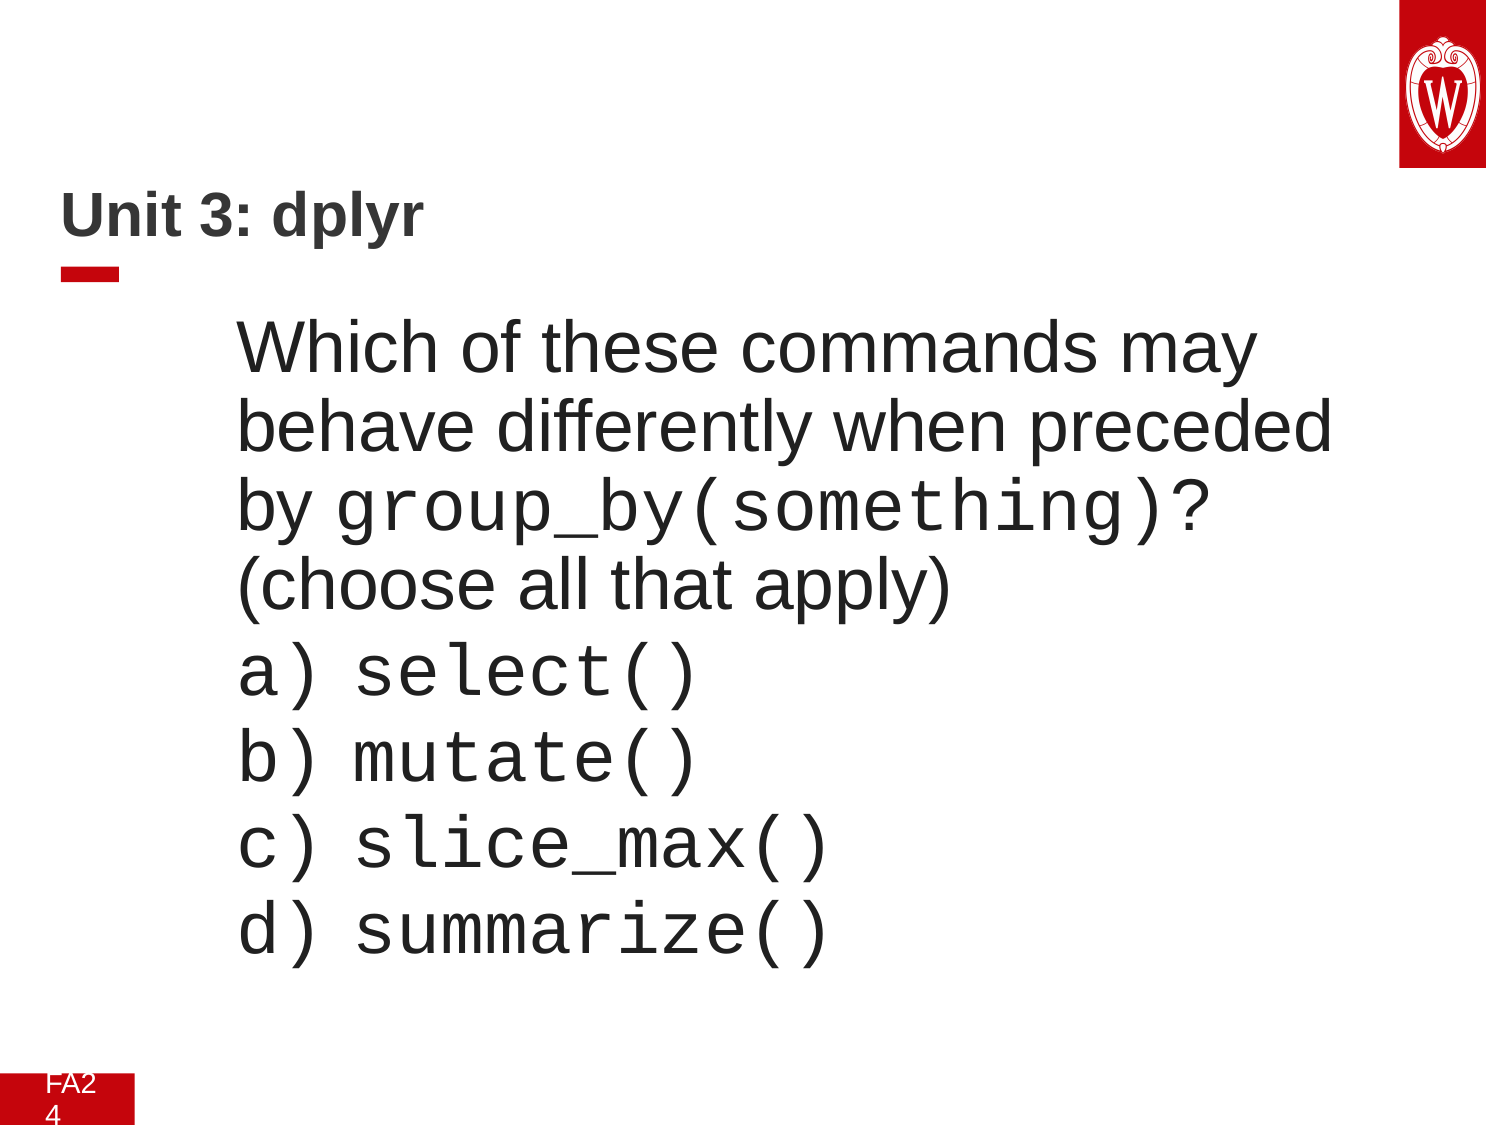

# Unit 3: dplyr
Which of these commands may behave differently when preceded by group_by(something)? (choose all that apply)
select()
mutate()
slice_max()
summarize()
FA24